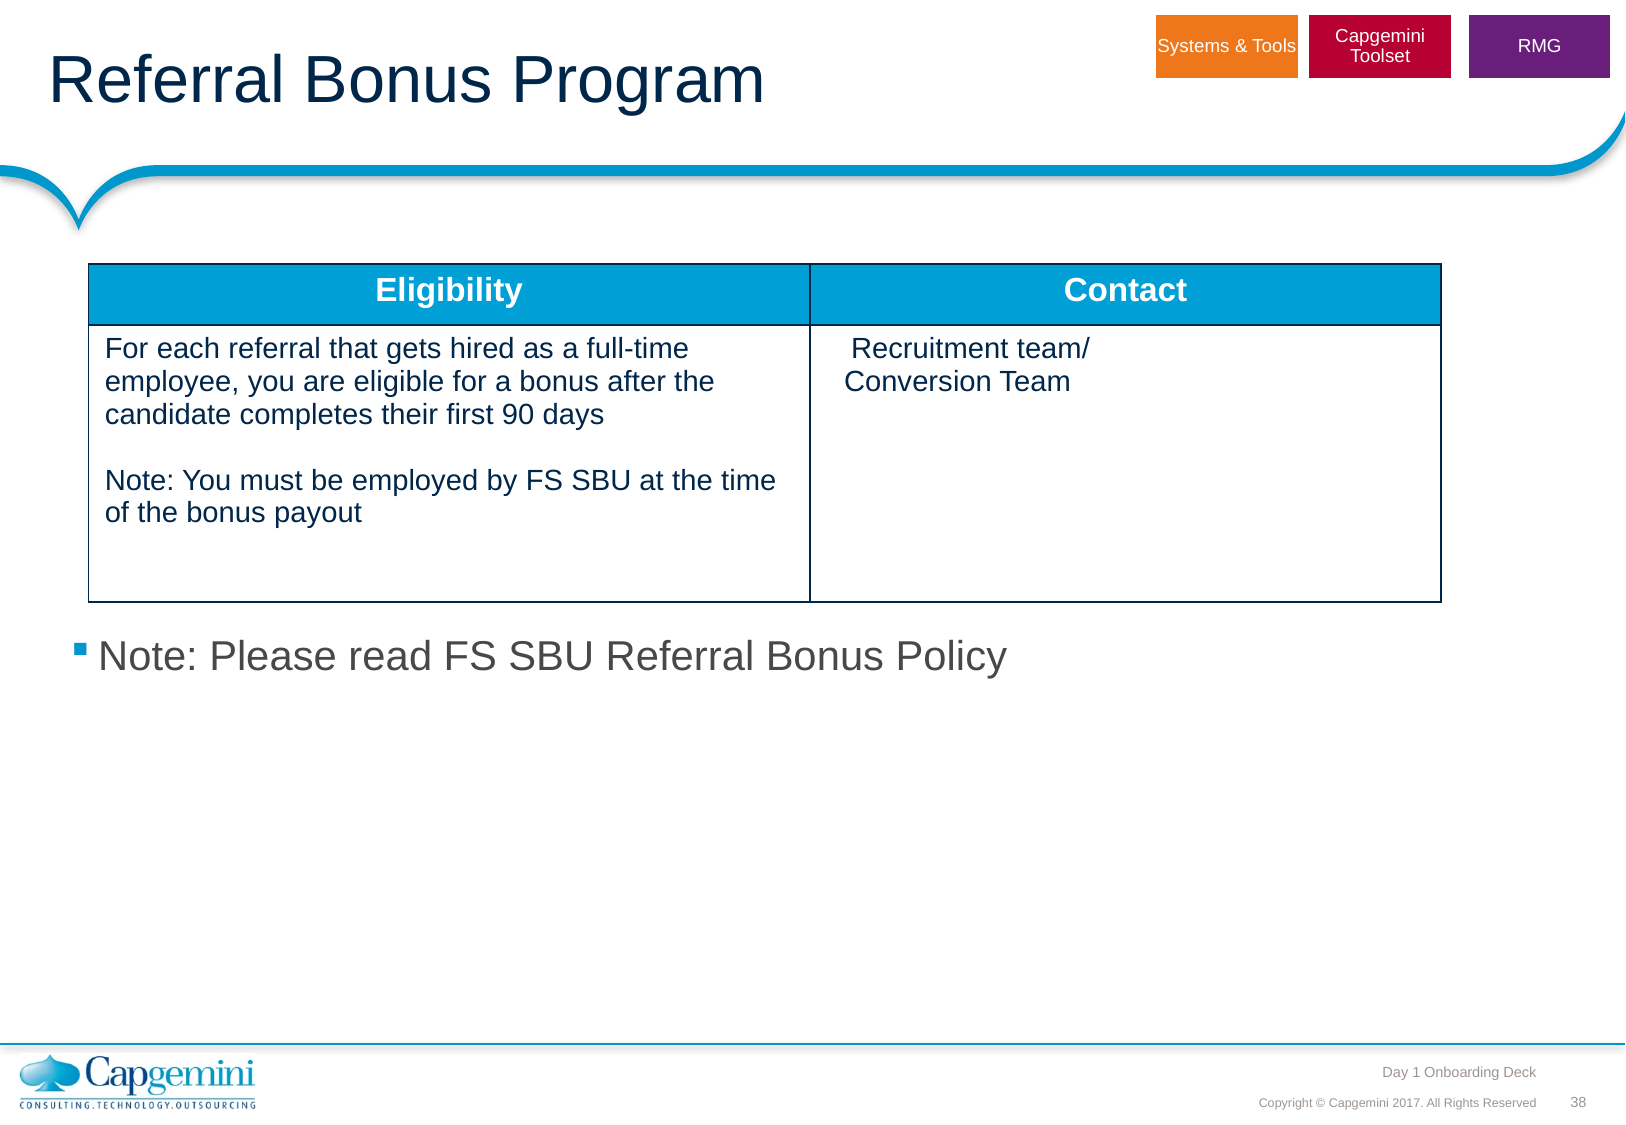

# Referral Bonus Program

Systems & Tools

Capgemini Toolset

RMG

Note: Please read FS SBU Referral Bonus Policy

| Eligibility | Contact |
| --- | --- |
| For each referral that gets hired as a full-time employee, you are eligible for a bonus after the candidate completes their first 90 days Note: You must be employed by FS SBU at the time of the bonus payout | Recruitment team/ Conversion Team |